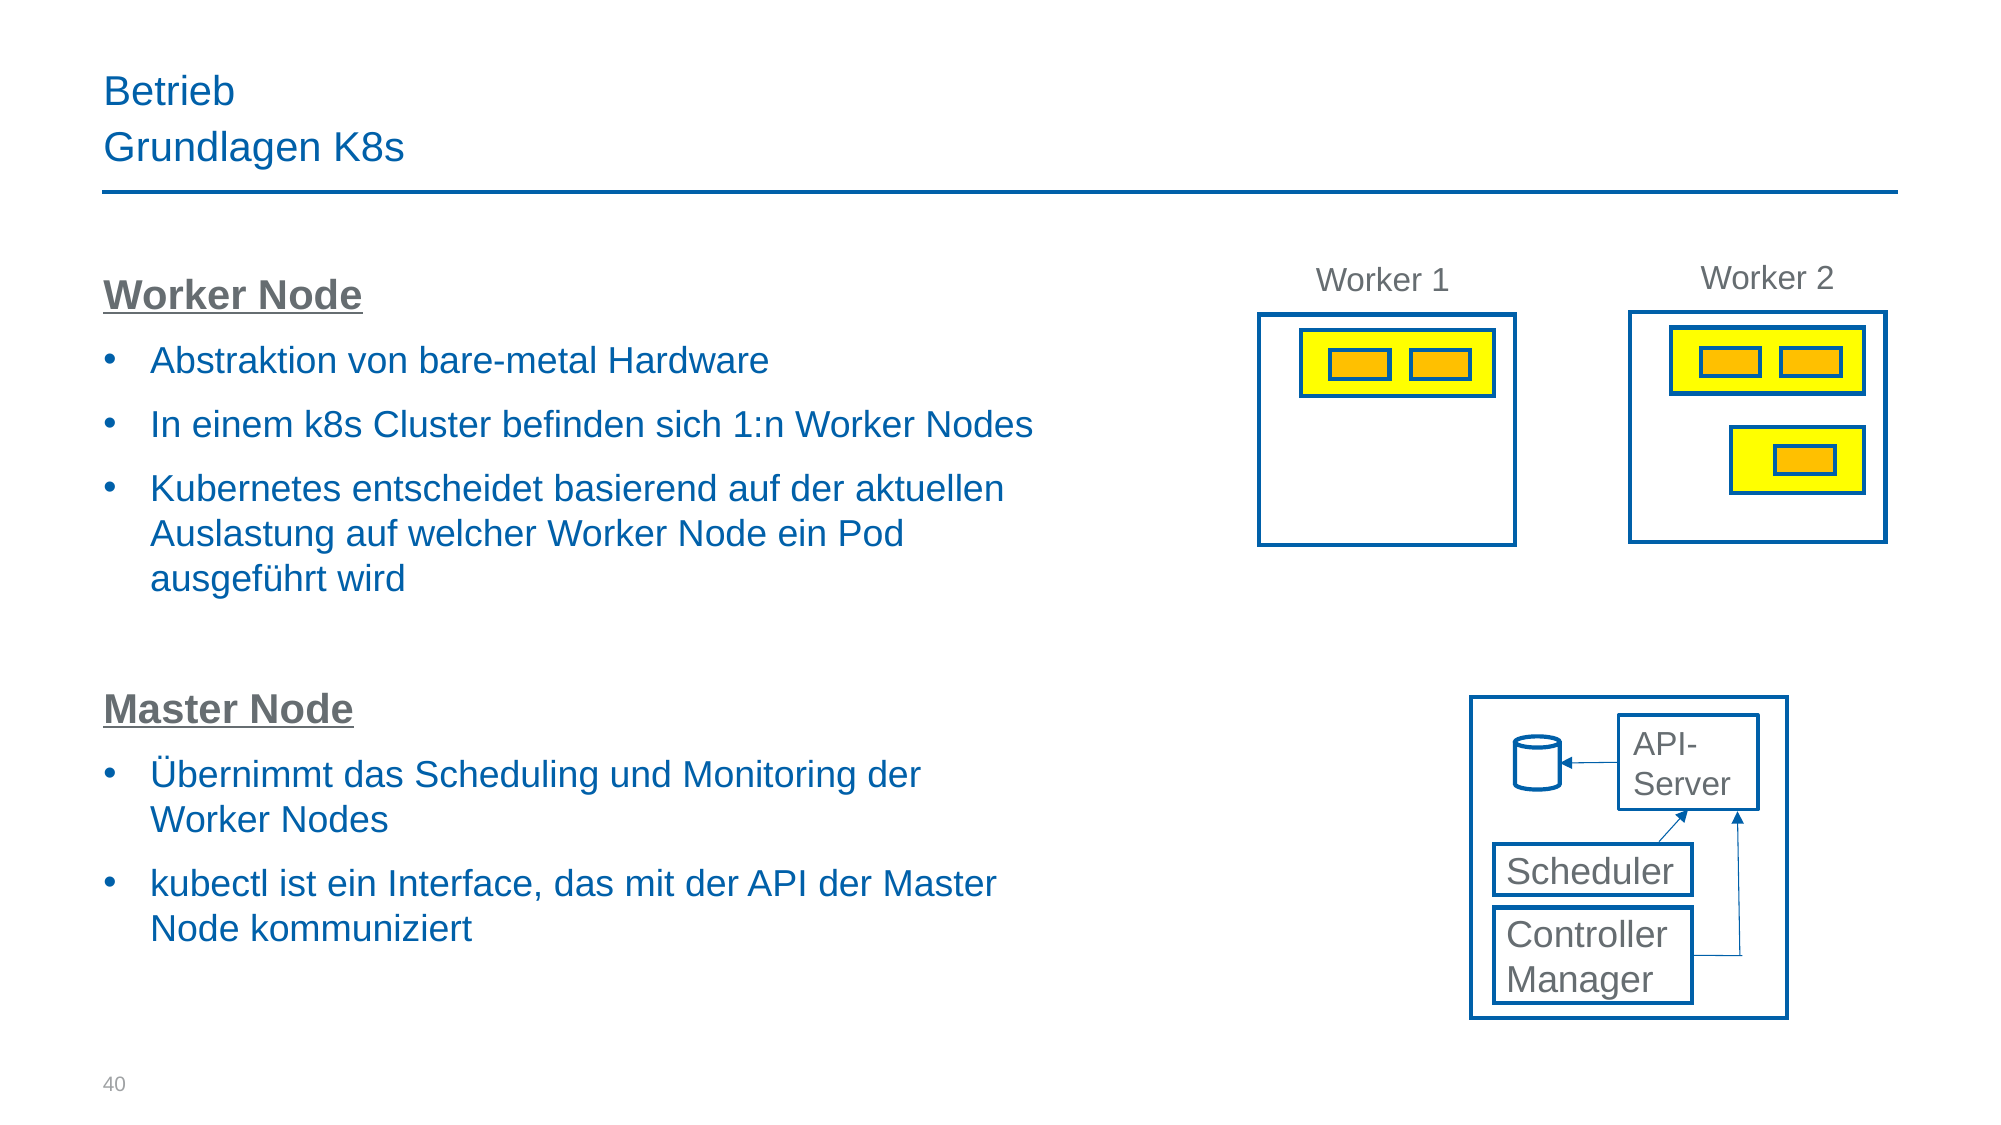

# Betrieb
Grundlagen K8s
Worker 2
Worker 1
Worker Node
Abstraktion von bare-metal Hardware
In einem k8s Cluster befinden sich 1:n Worker Nodes
Kubernetes entscheidet basierend auf der aktuellen Auslastung auf welcher Worker Node ein Pod ausgeführt wird

Master Node
Übernimmt das Scheduling und Monitoring der Worker Nodes
kubectl ist ein Interface, das mit der API der Master Node kommuniziert

API-Server

Scheduler
Controller Manager
40